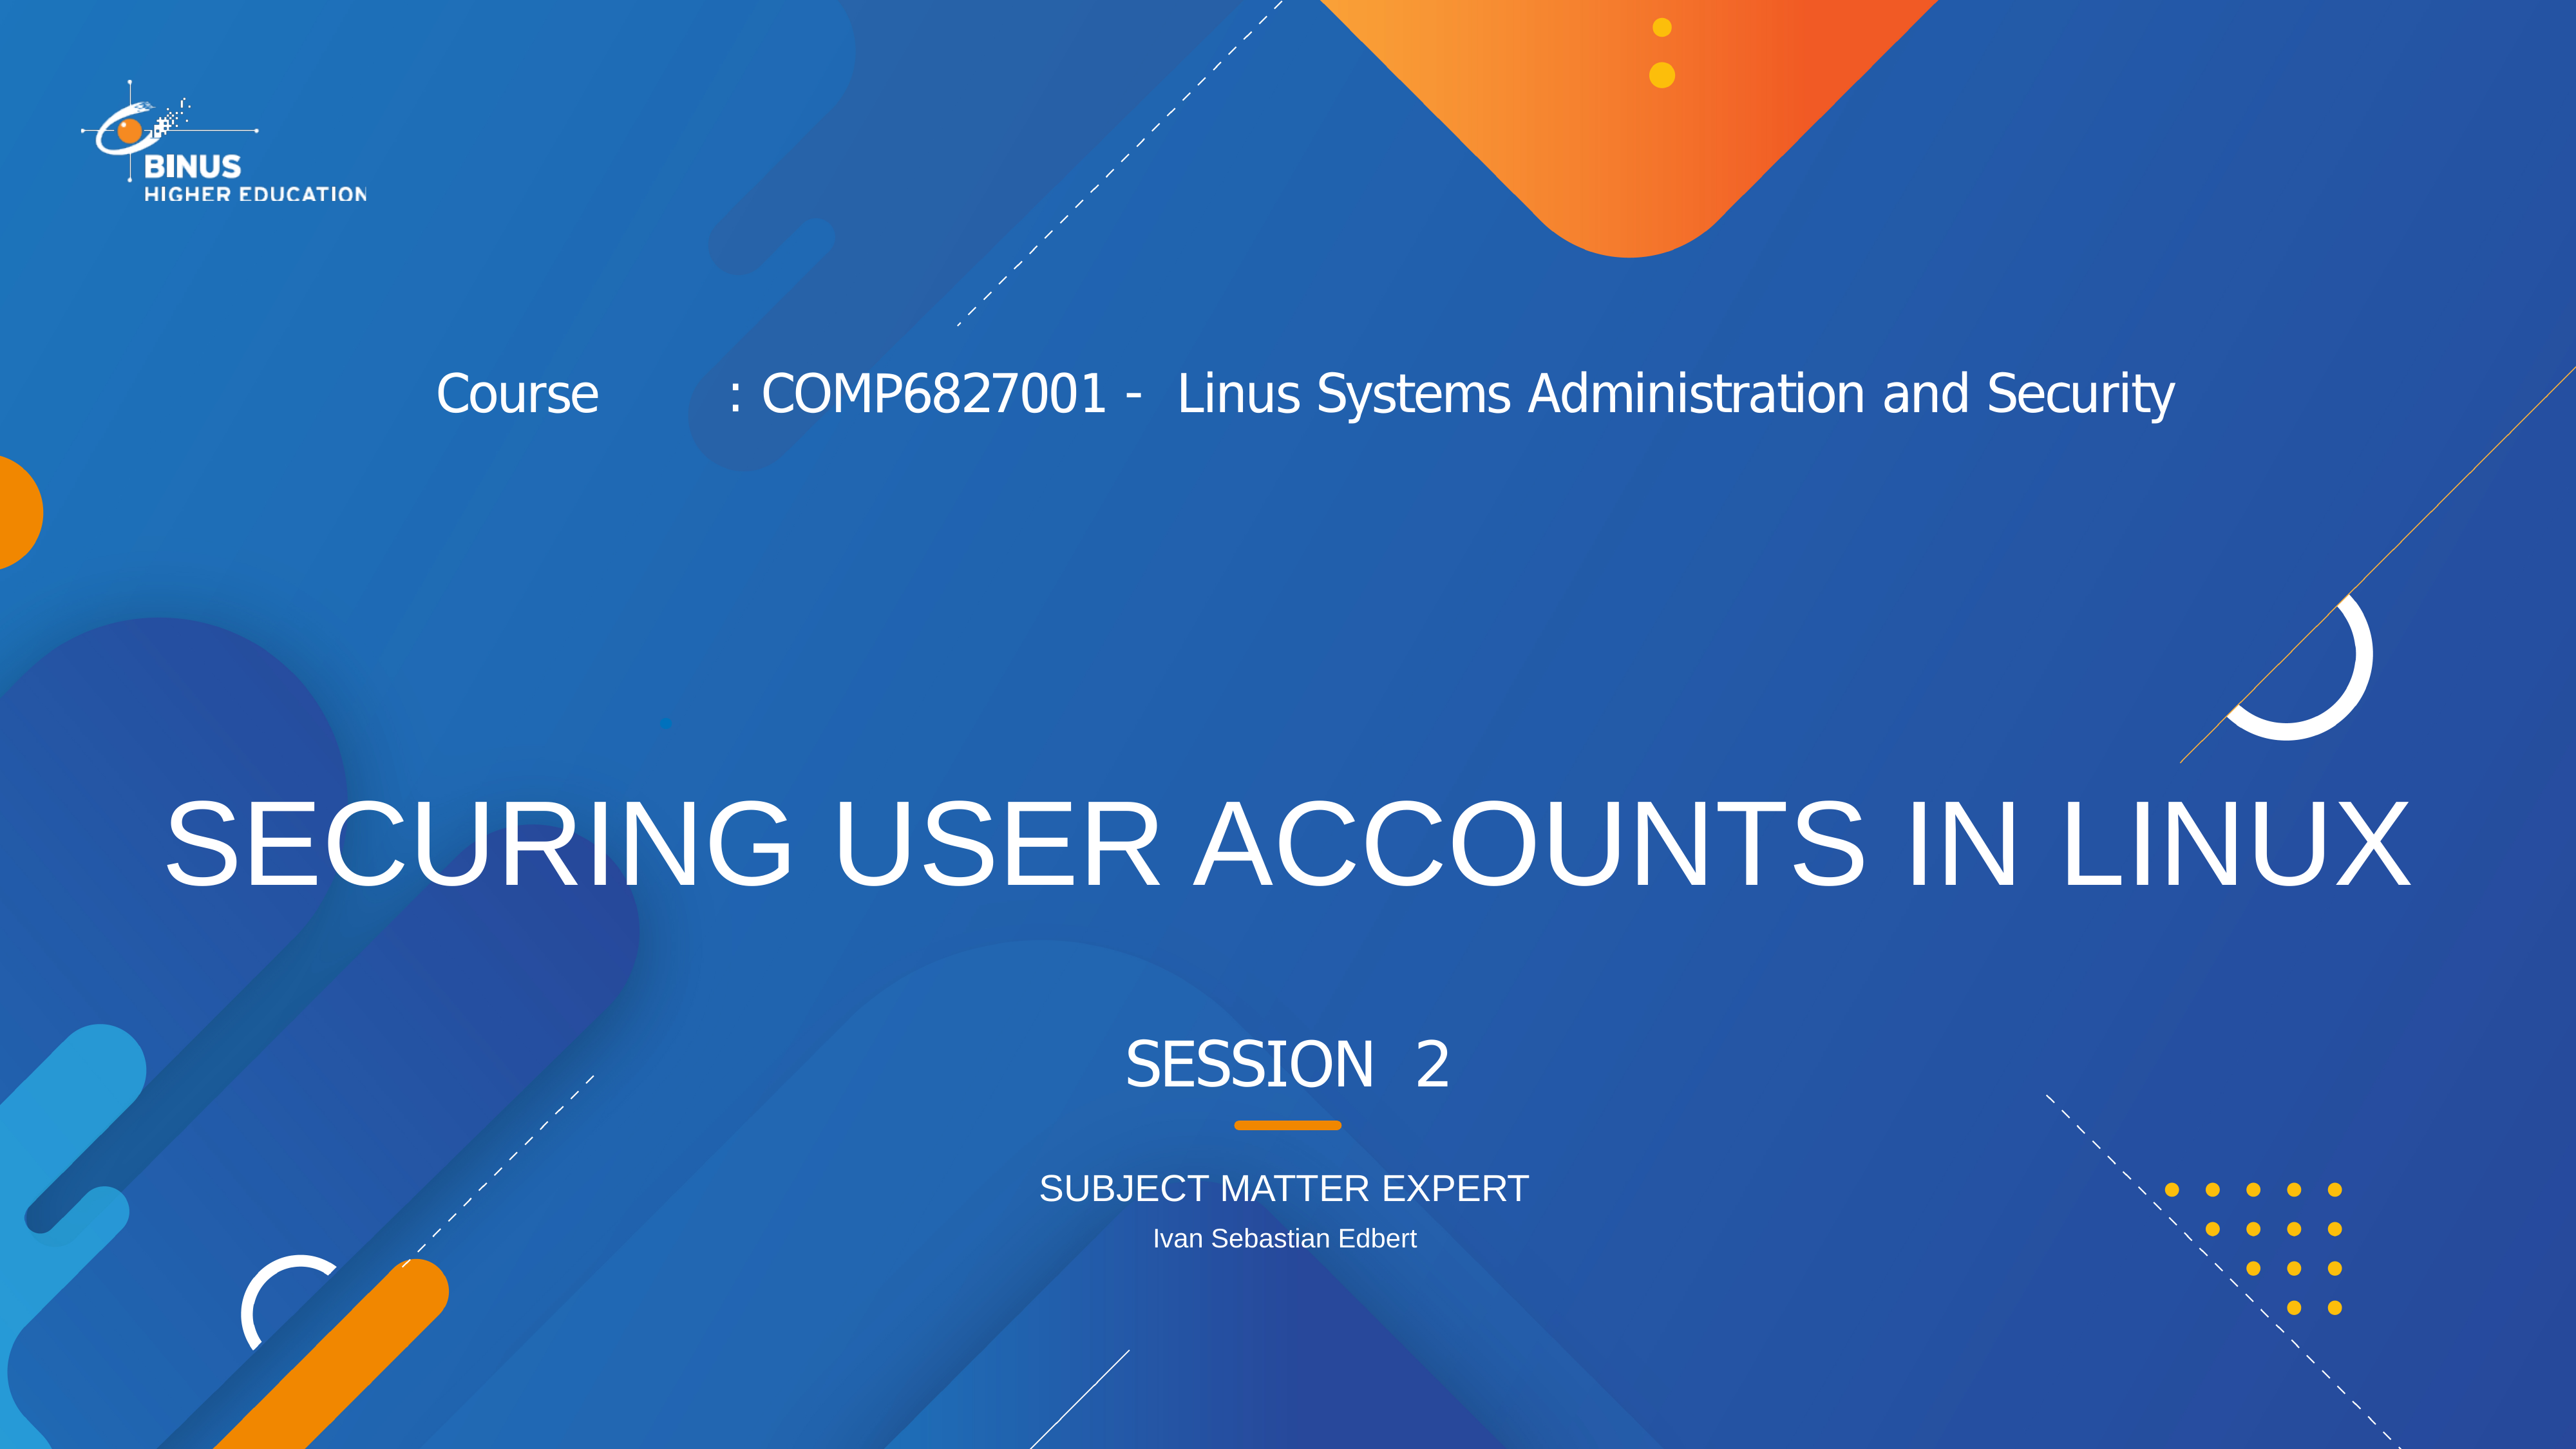

Course		: COMP6827001 -  Linus Systems Administration and Security
# Securing User Accounts in Linux Session  2
Ivan Sebastian Edbert